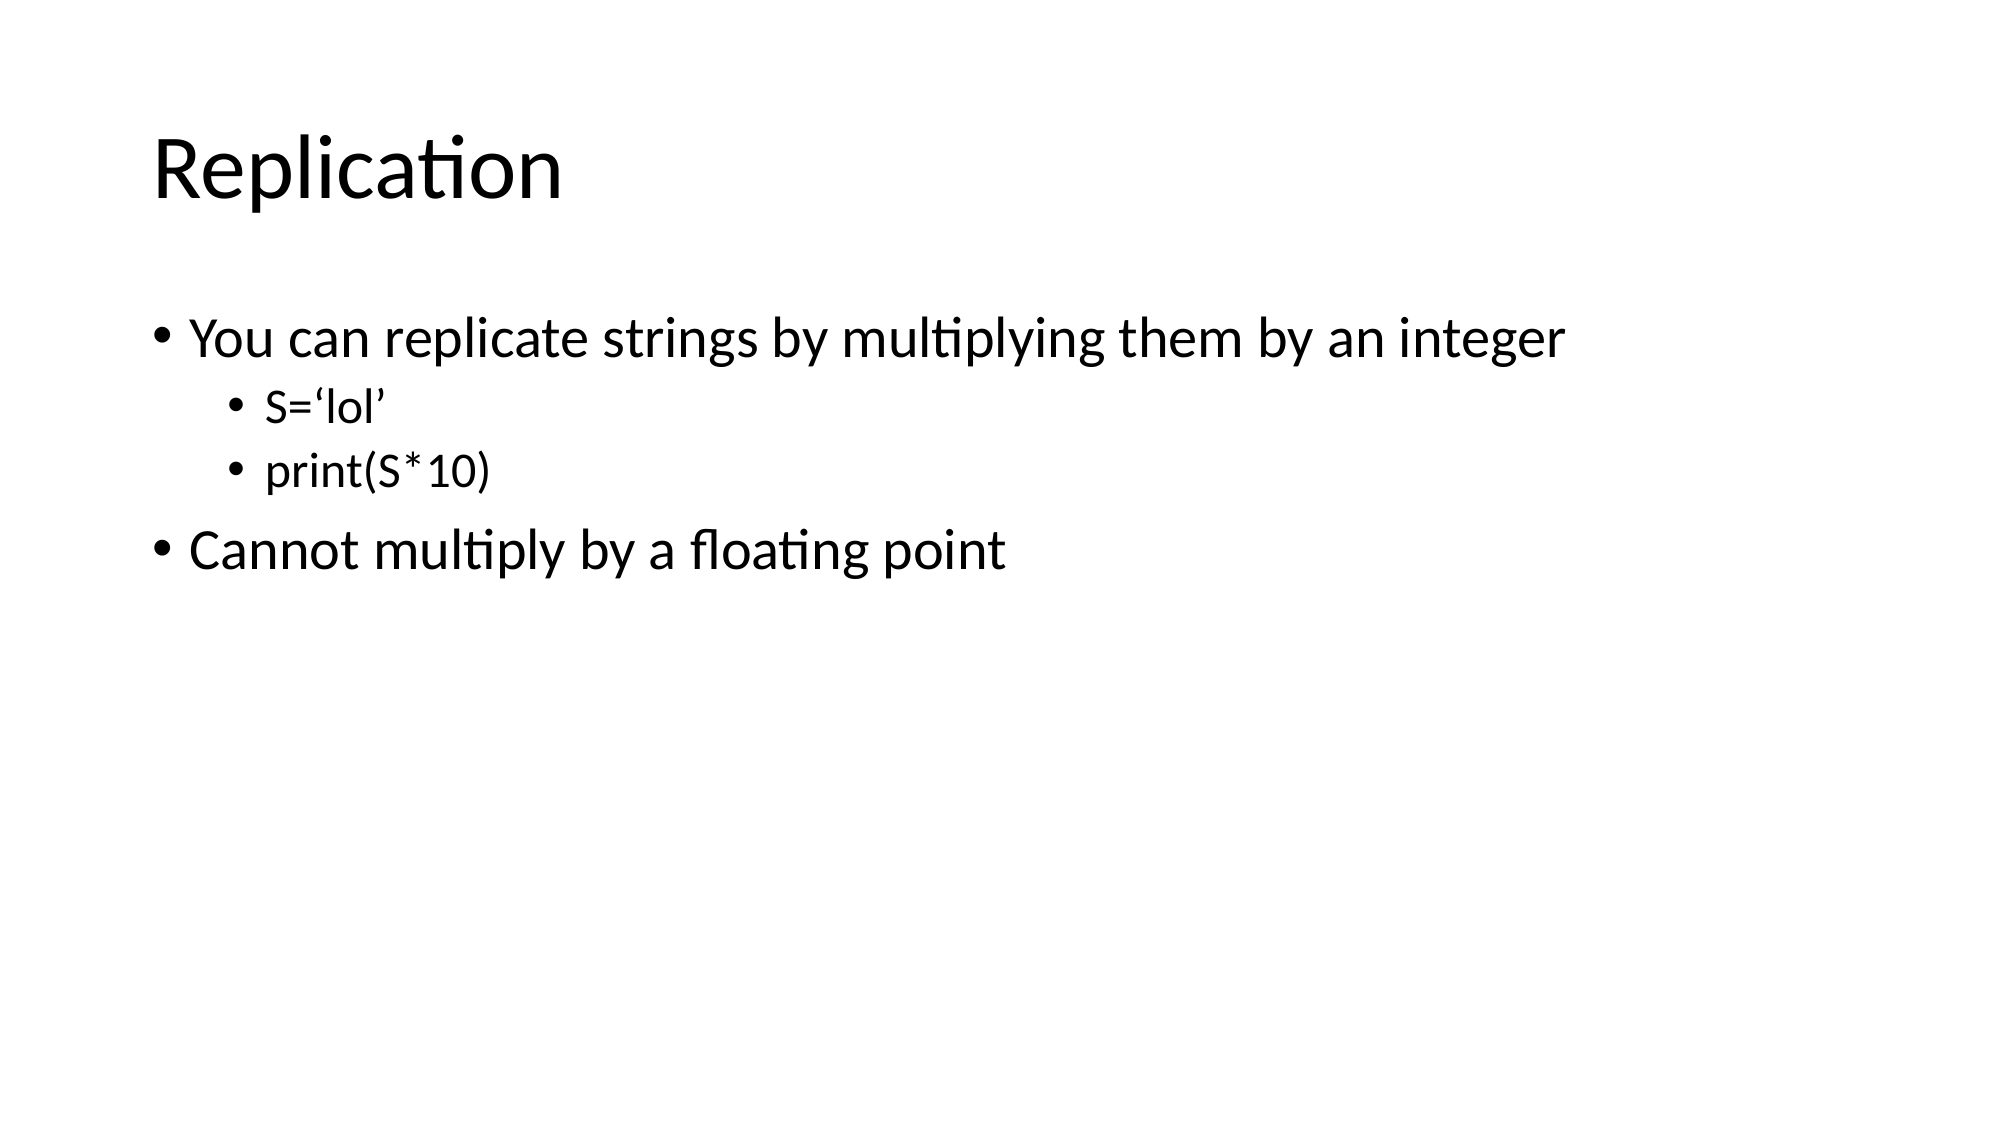

# Replication
You can replicate strings by multiplying them by an integer
S=‘lol’
print(S*10)
Cannot multiply by a floating point